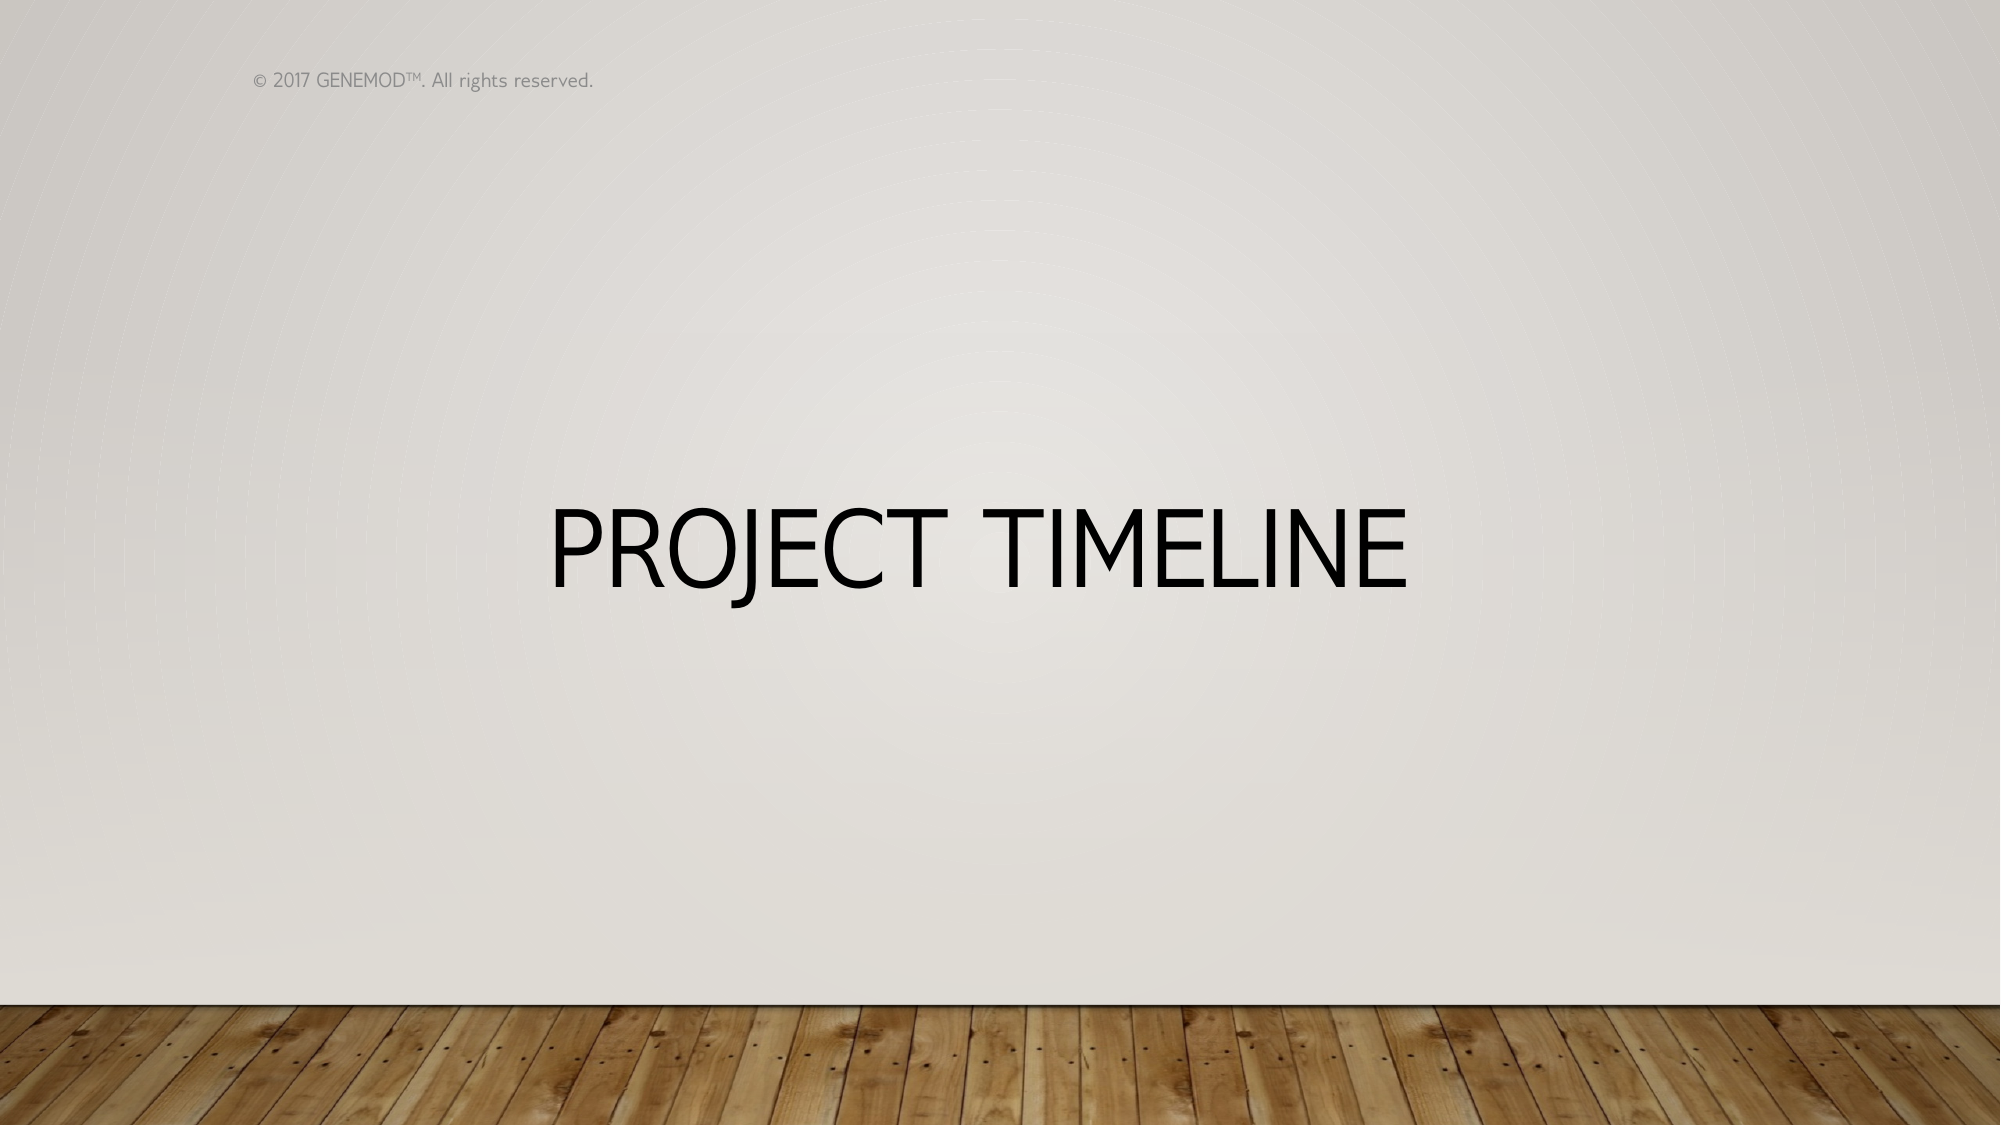

© 2017 GENEMODTM. All rights reserved.
Project Timeline